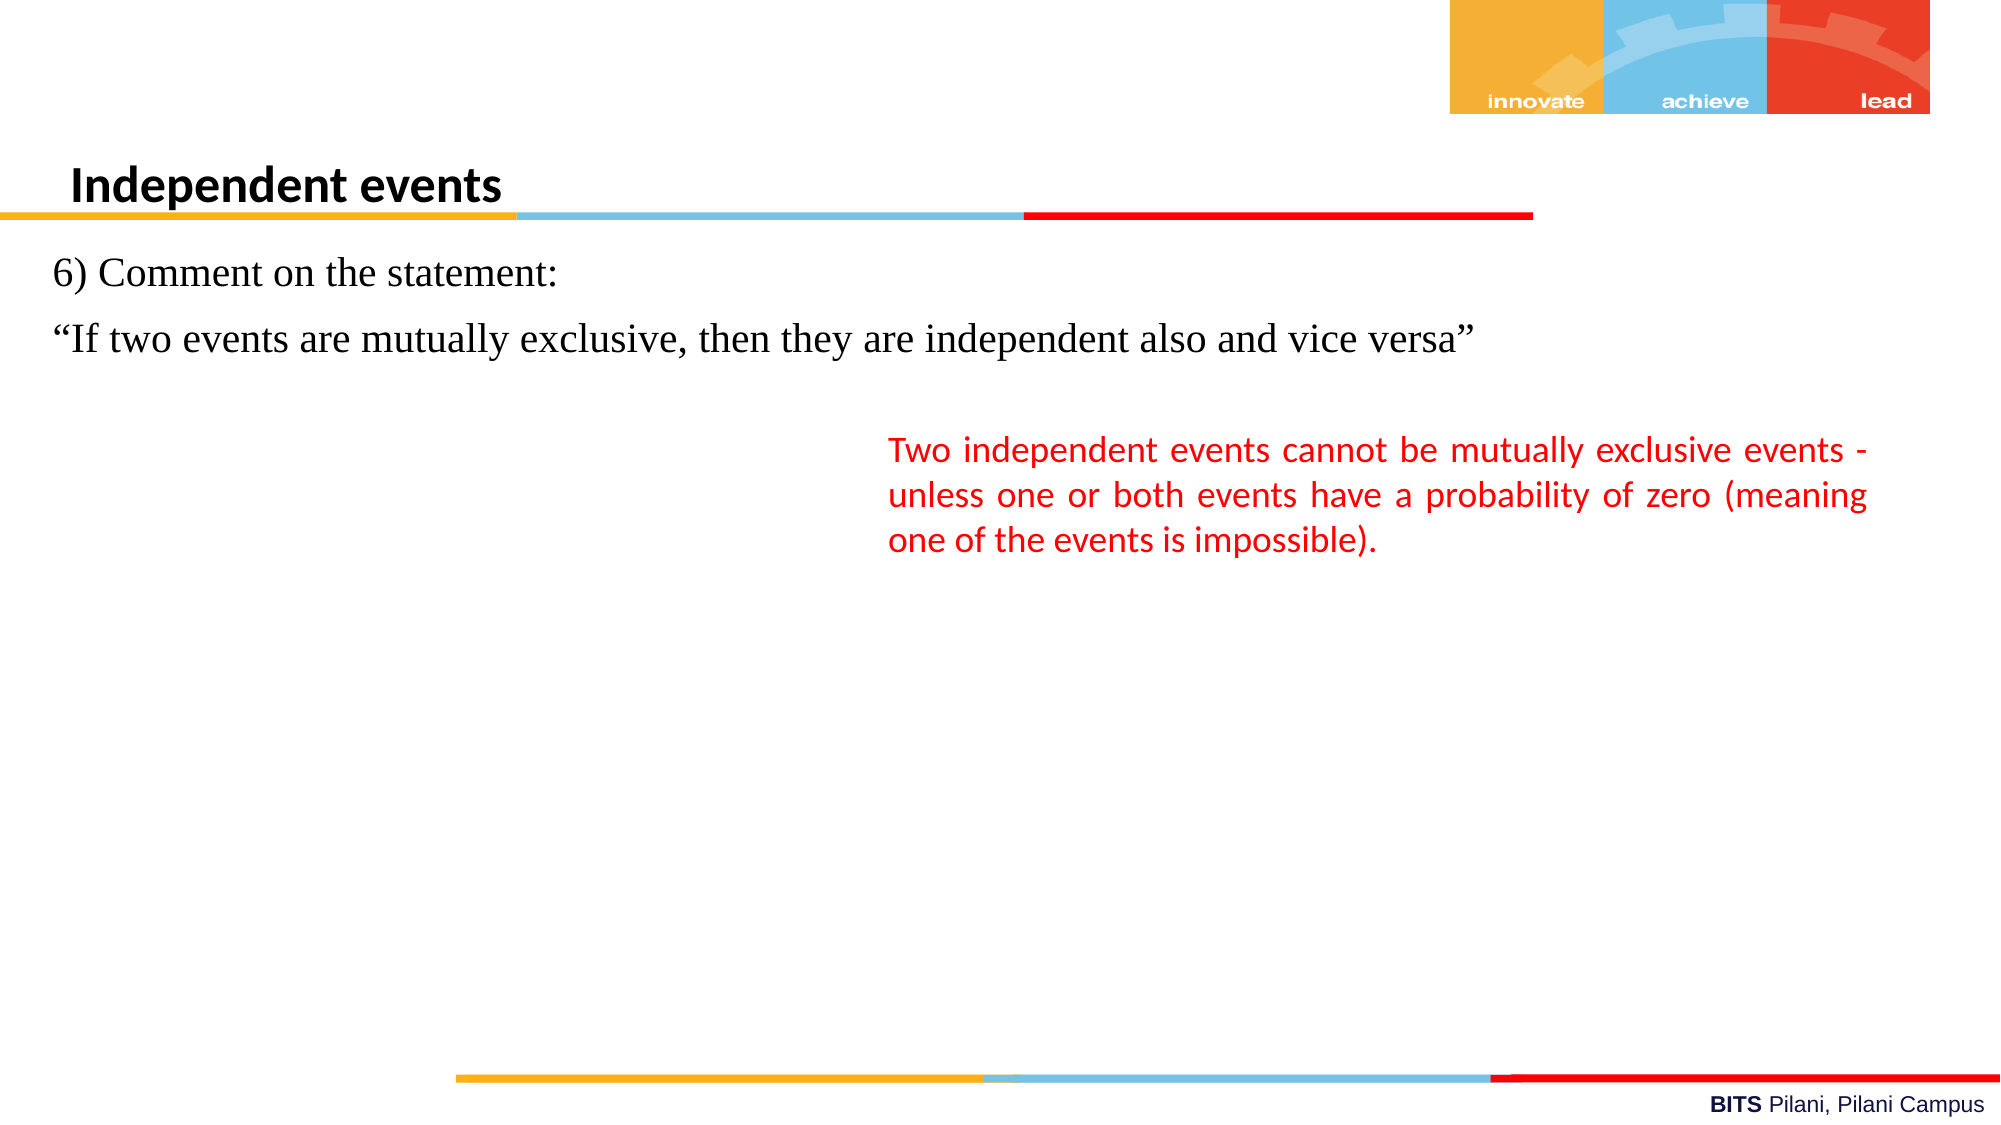

Independent events
6) Comment on the statement:
“If two events are mutually exclusive, then they are independent also and vice versa”
Two independent events cannot be mutually exclusive events - unless one or both events have a probability of zero (meaning one of the events is impossible).